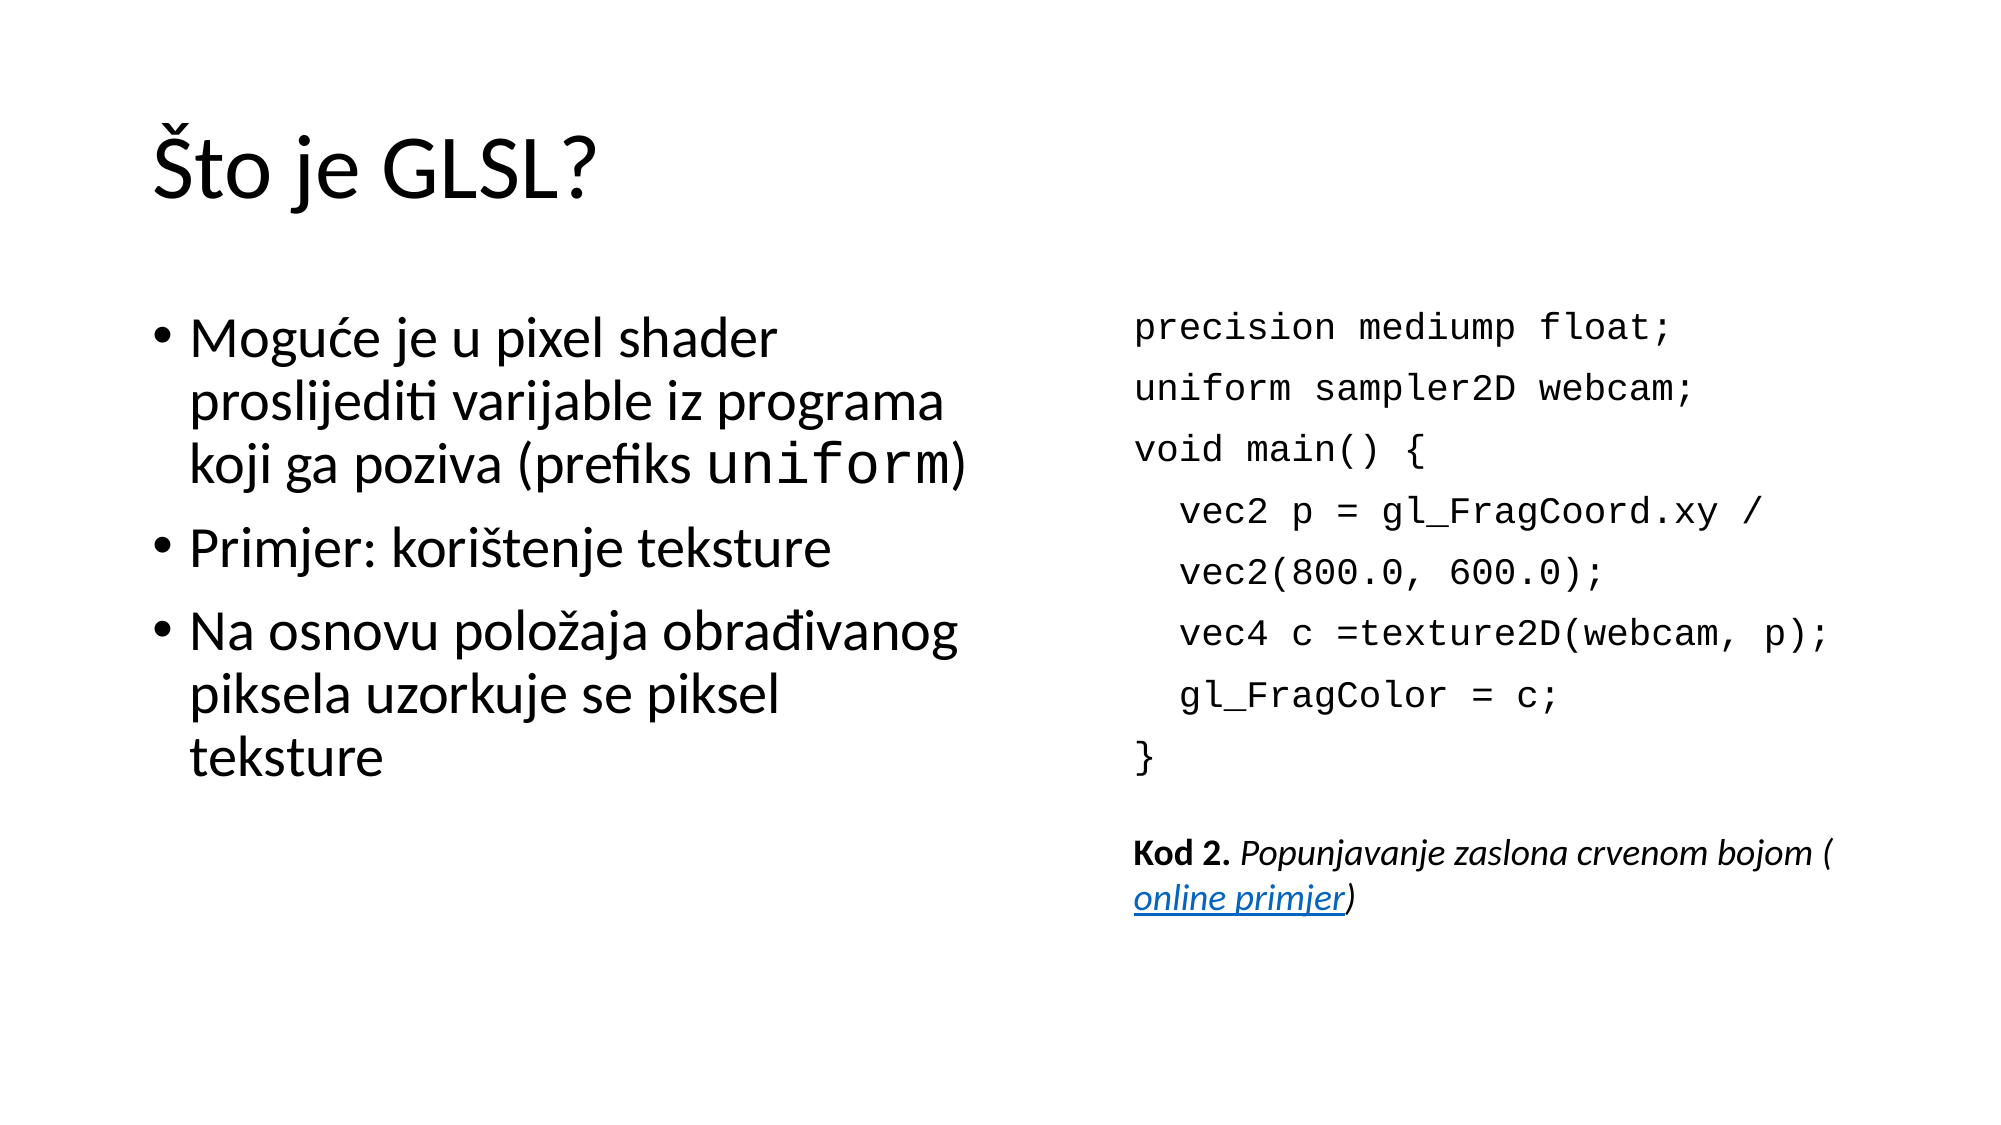

# Što je GLSL?
Moguće je u pixel shader proslijediti varijable iz programa koji ga poziva (prefiks uniform)
Primjer: korištenje teksture
Na osnovu položaja obrađivanog piksela uzorkuje se piksel teksture
precision mediump float;
uniform sampler2D webcam;
void main() {
  vec2 p = gl_FragCoord.xy /
  vec2(800.0, 600.0);
  vec4 c =texture2D(webcam, p);
  gl_FragColor = c;
}
Kod 2. Popunjavanje zaslona crvenom bojom (online primjer)